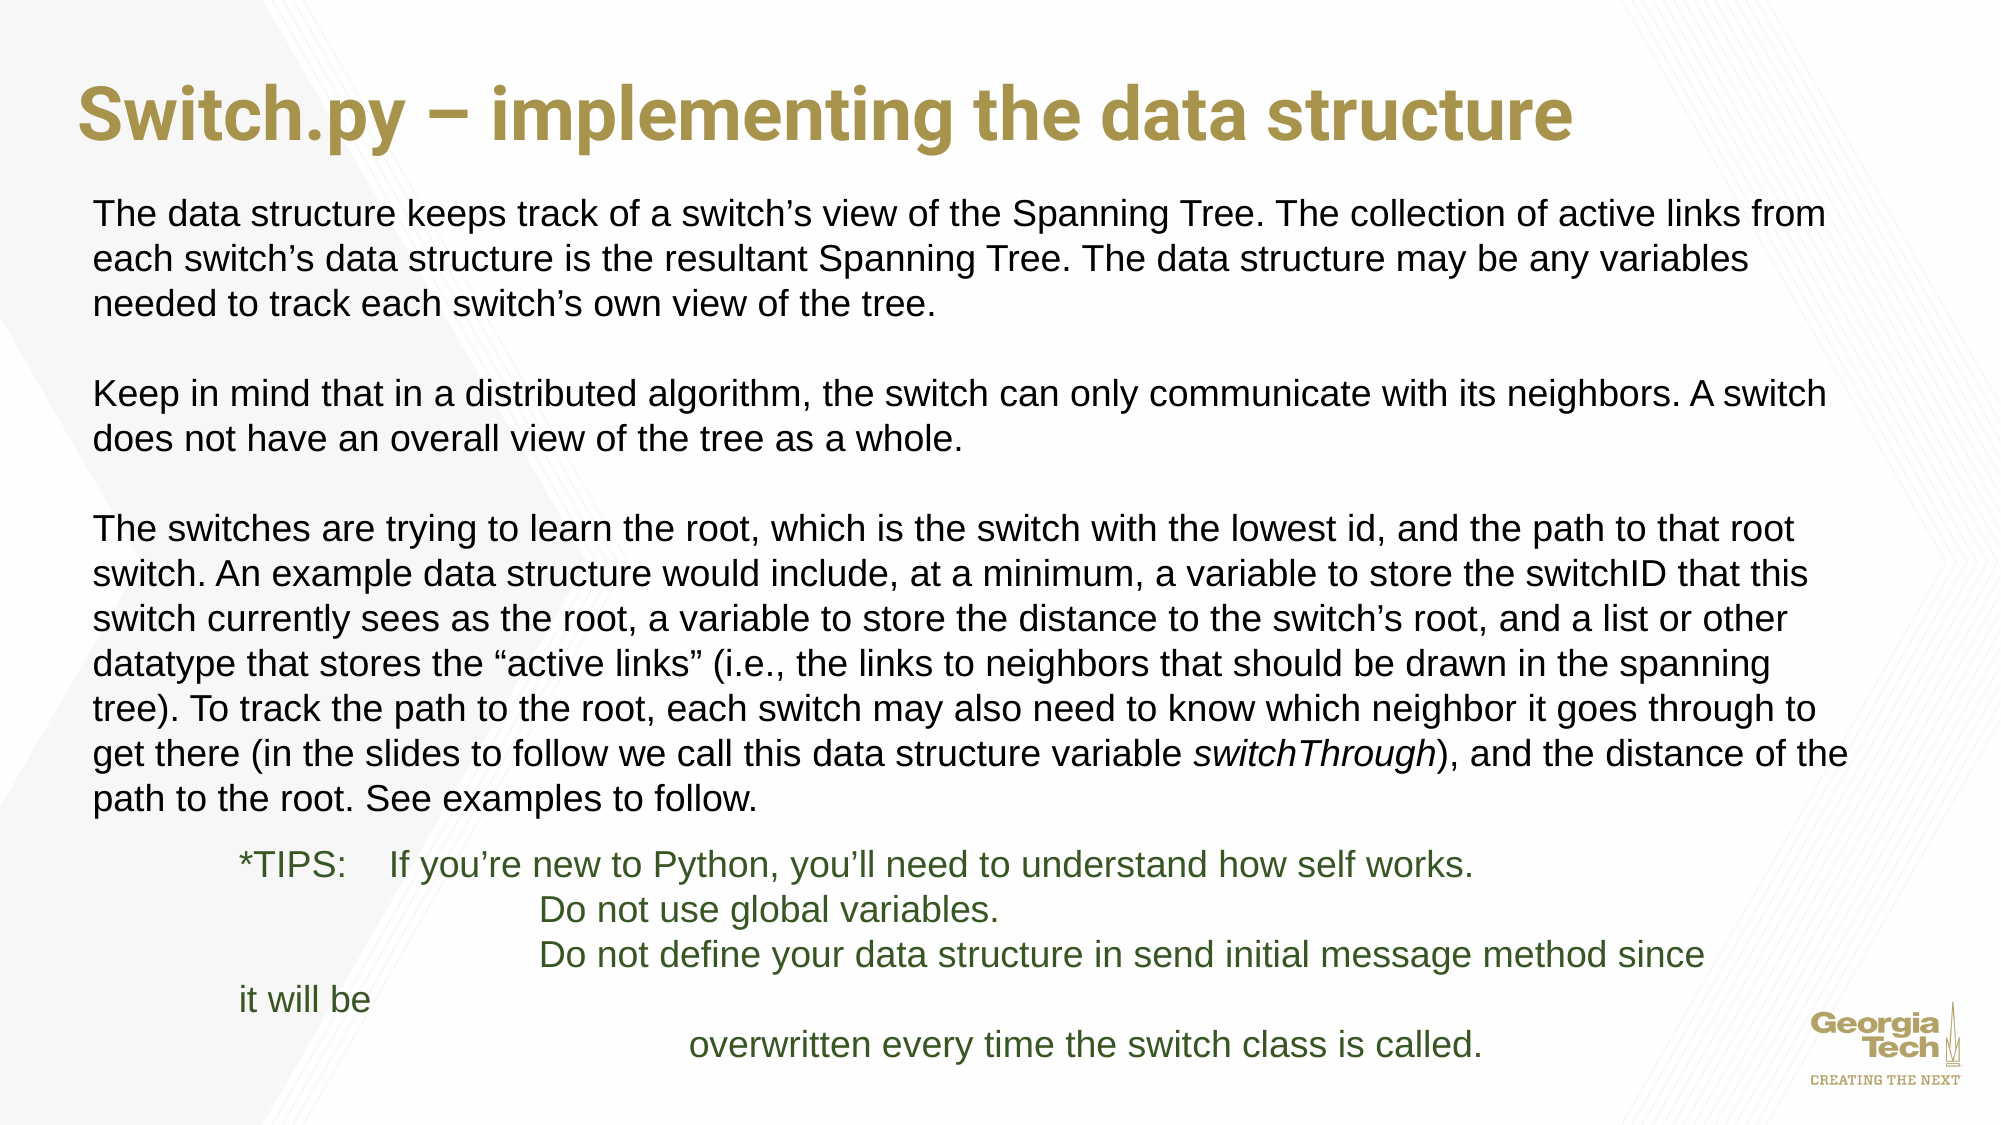

# Switch.py – implementing the data structure
The data structure keeps track of a switch’s view of the Spanning Tree. The collection of active links from each switch’s data structure is the resultant Spanning Tree. The data structure may be any variables needed to track each switch’s own view of the tree.

Keep in mind that in a distributed algorithm, the switch can only communicate with its neighbors. A switch does not have an overall view of the tree as a whole.

The switches are trying to learn the root, which is the switch with the lowest id, and the path to that root switch. An example data structure would include, at a minimum, a variable to store the switchID that this switch currently sees as the root, a variable to store the distance to the switch’s root, and a list or other datatype that stores the “active links” (i.e., the links to neighbors that should be drawn in the spanning tree). To track the path to the root, each switch may also need to know which neighbor it goes through to get there (in the slides to follow we call this data structure variable switchThrough), and the distance of the path to the root. See examples to follow.
*TIPS: 	If you’re new to Python, you’ll need to understand how self works.
		Do not use global variables.
		Do not define your data structure in send initial message method since it will be
			overwritten every time the switch class is called.